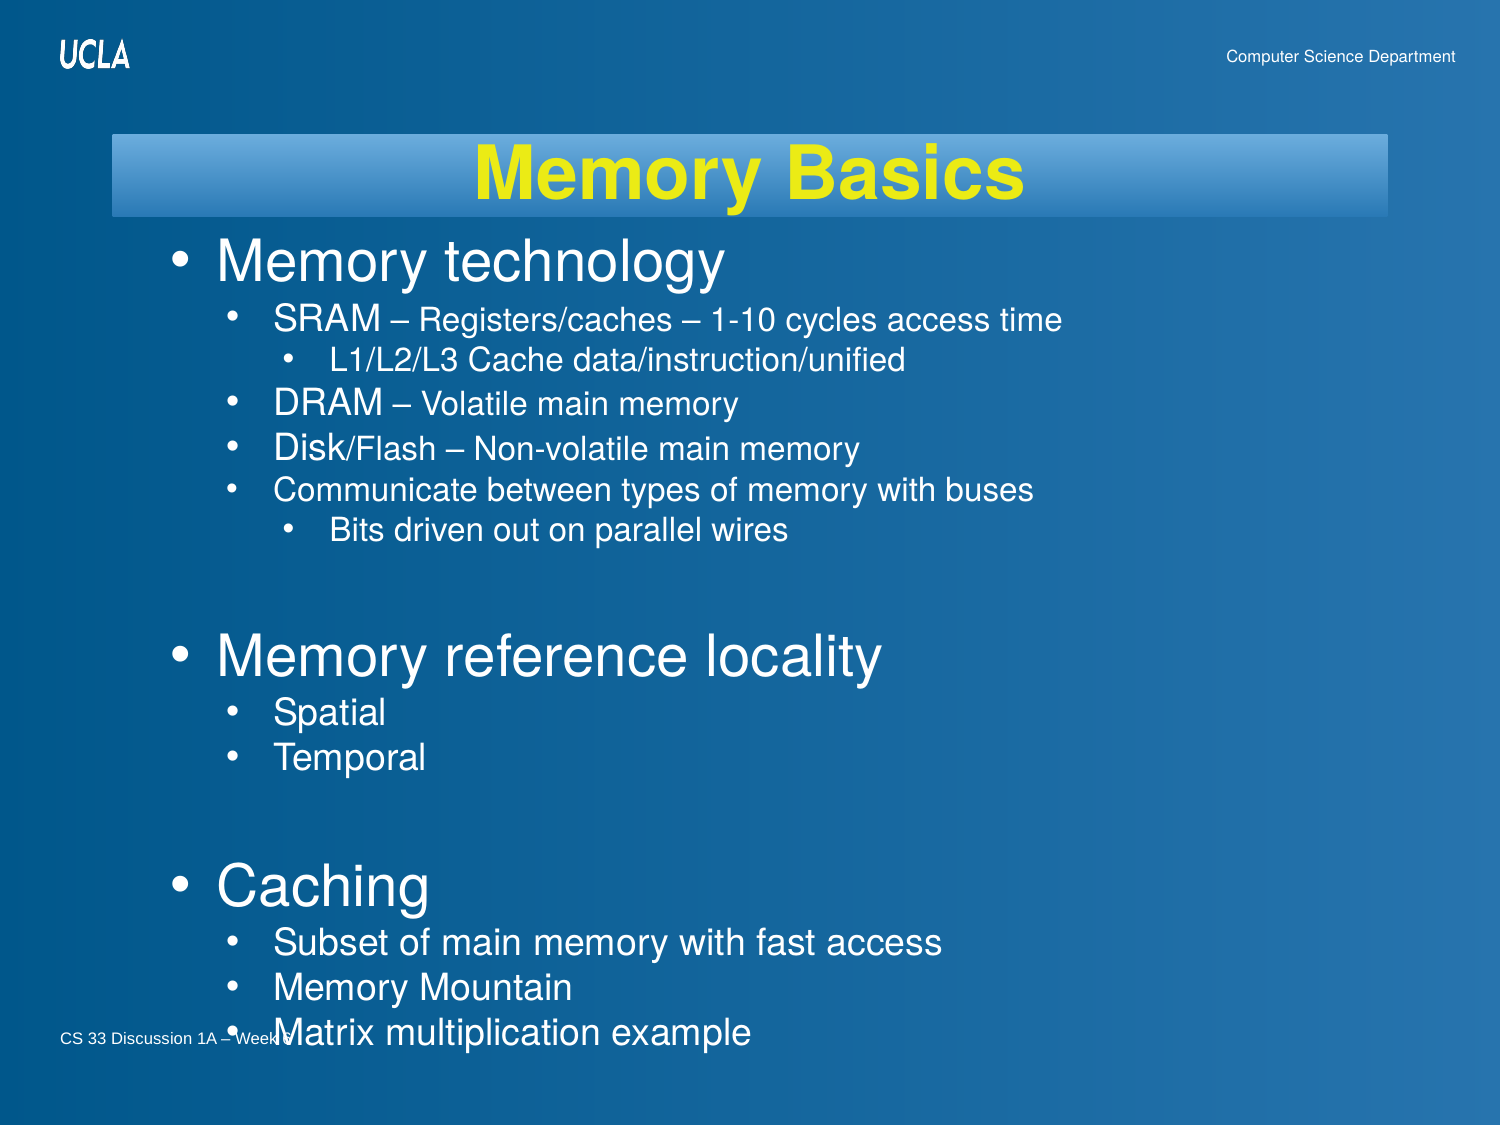

# Memory Basics
Memory technology
SRAM – Registers/caches – 1-10 cycles access time
L1/L2/L3 Cache data/instruction/unified
DRAM – Volatile main memory
Disk/Flash – Non-volatile main memory
Communicate between types of memory with buses
Bits driven out on parallel wires

Memory reference locality
Spatial
Temporal

Caching
Subset of main memory with fast access
Memory Mountain
Matrix multiplication example